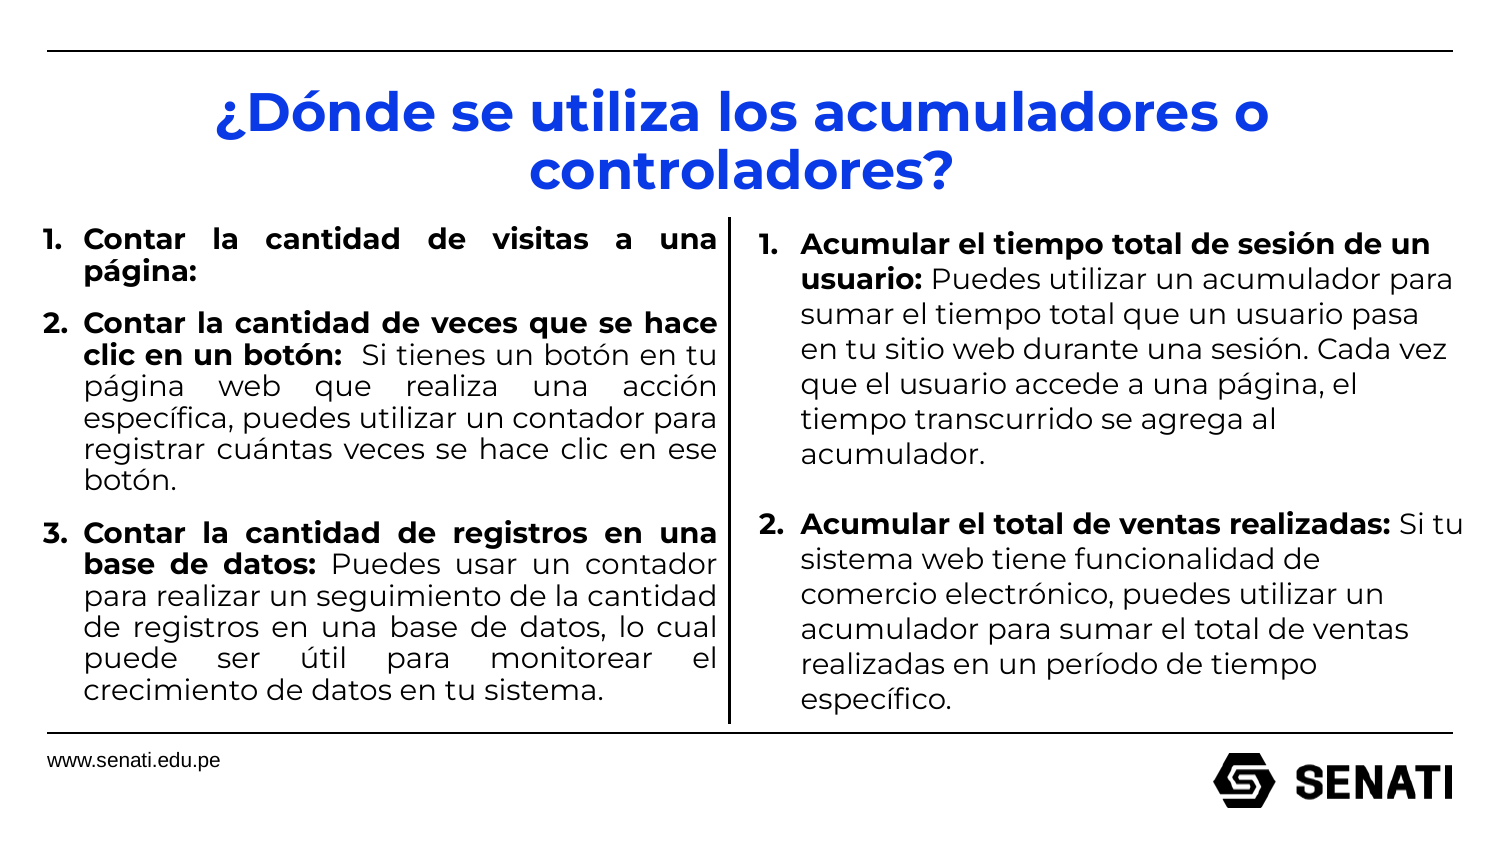

# ¿Dónde se utiliza los acumuladores o controladores?
Acumular el tiempo total de sesión de un usuario: Puedes utilizar un acumulador para sumar el tiempo total que un usuario pasa en tu sitio web durante una sesión. Cada vez que el usuario accede a una página, el tiempo transcurrido se agrega al acumulador.

Acumular el total de ventas realizadas: Si tu sistema web tiene funcionalidad de comercio electrónico, puedes utilizar un acumulador para sumar el total de ventas realizadas en un período de tiempo específico.

Contar la cantidad de visitas a una página:
Contar la cantidad de veces que se hace clic en un botón:  Si tienes un botón en tu página web que realiza una acción específica, puedes utilizar un contador para registrar cuántas veces se hace clic en ese botón.
Contar la cantidad de registros en una base de datos: Puedes usar un contador para realizar un seguimiento de la cantidad de registros en una base de datos, lo cual puede ser útil para monitorear el crecimiento de datos en tu sistema.